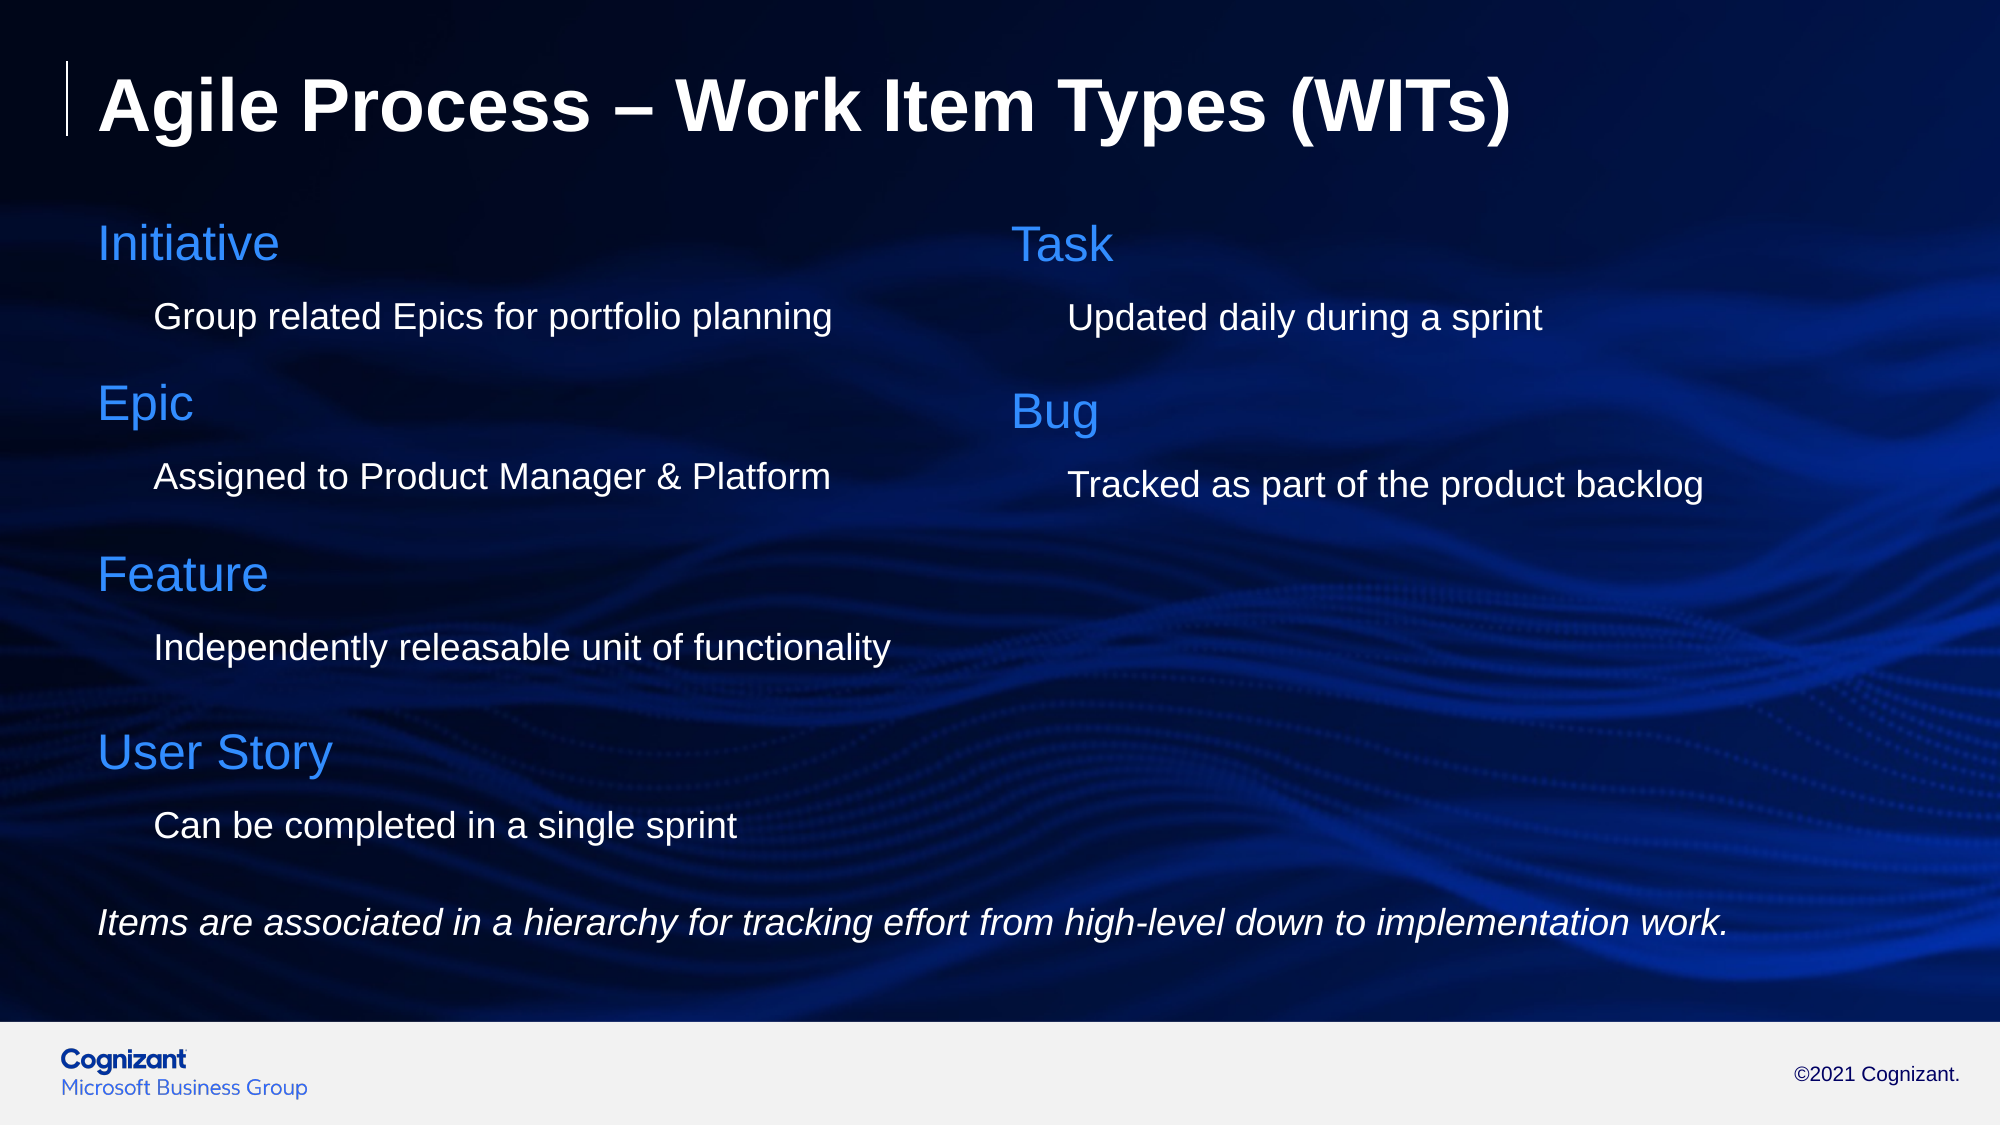

Agile Process – Work Item Types (WITs)
Initiative
Task
Group related Epics for portfolio planning
Updated daily during a sprint
Epic
Bug
Assigned to Product Manager & Platform
Tracked as part of the product backlog
Feature
Independently releasable unit of functionality
User Story
Can be completed in a single sprint
Items are associated in a hierarchy for tracking effort from high-level down to implementation work.